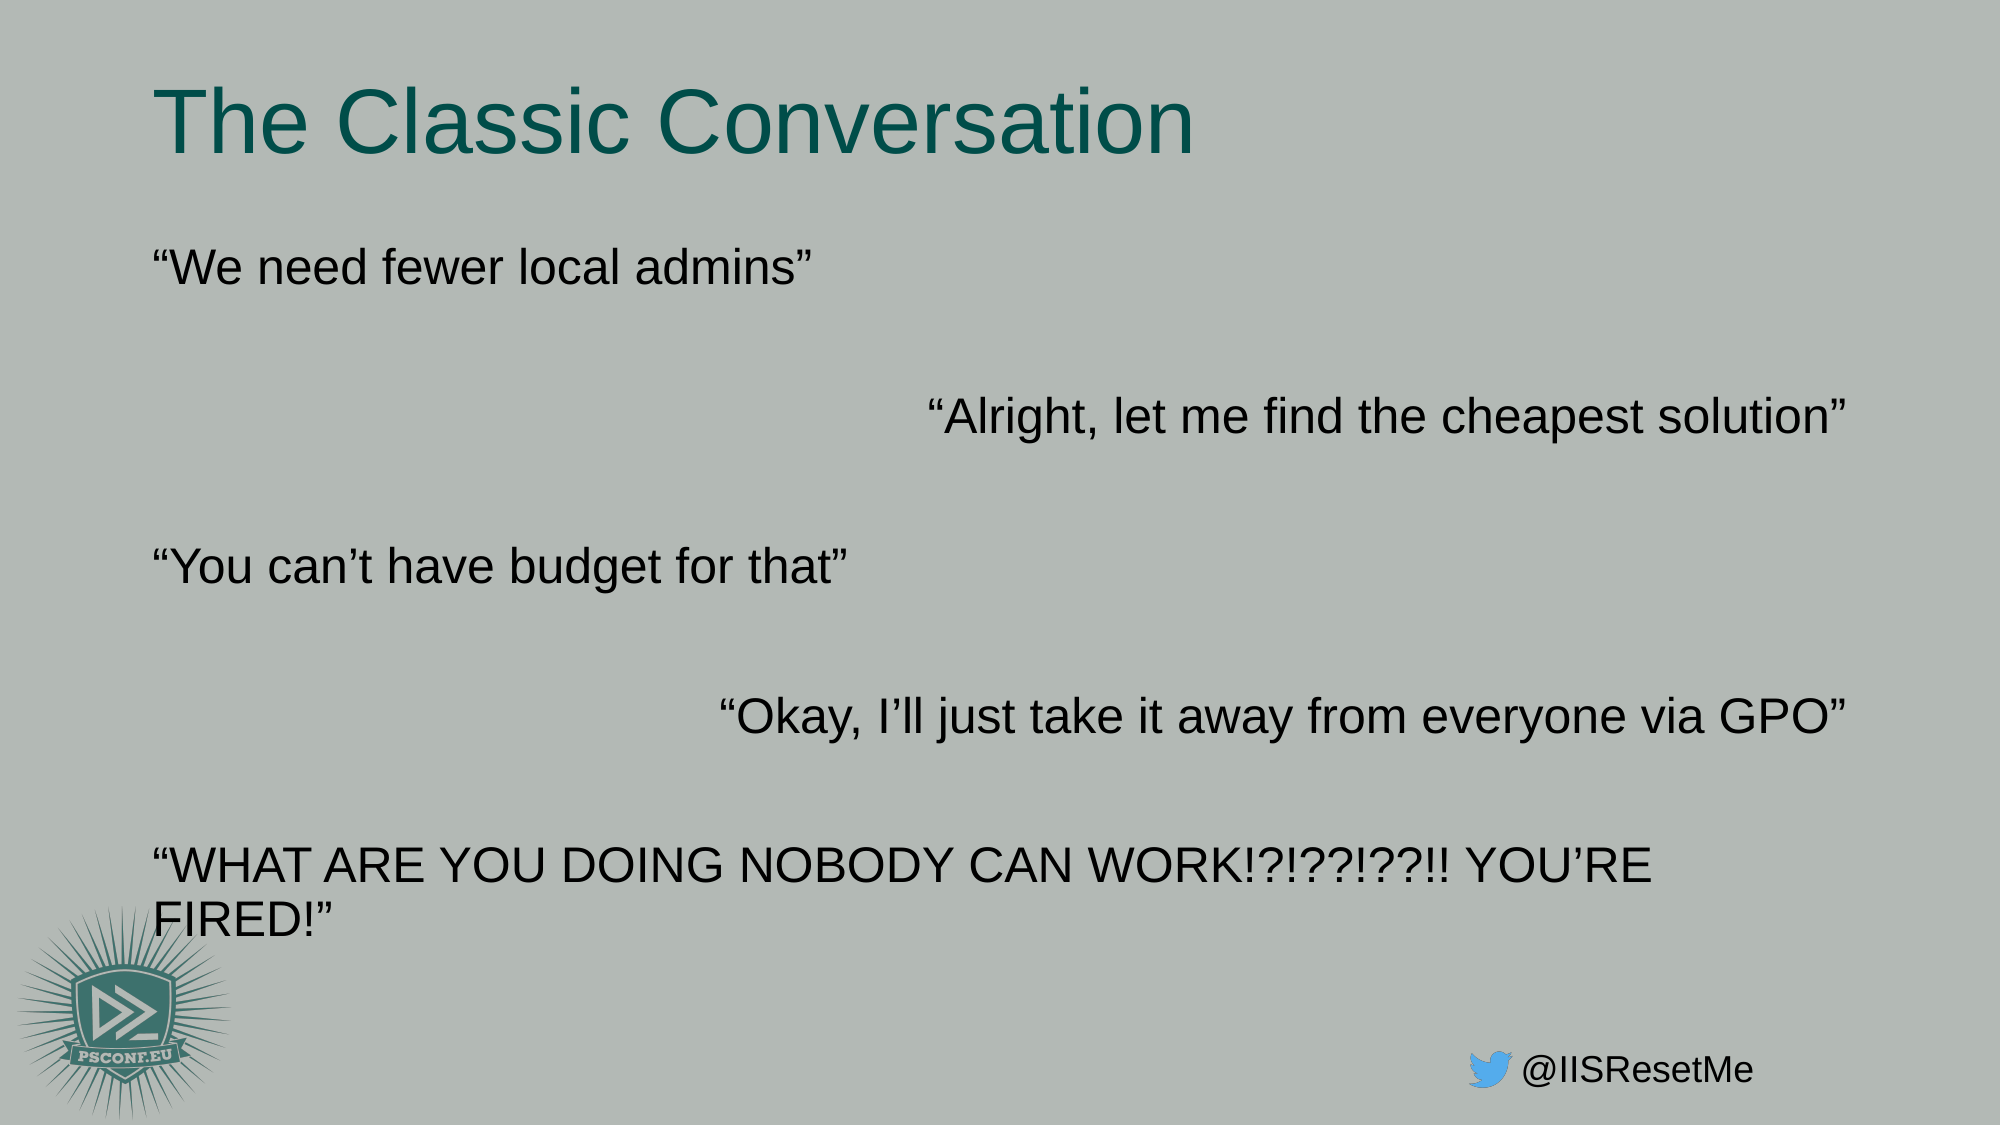

# The Classic Conversation
“We need fewer local admins”

“Alright, let me find the cheapest solution”

“You can’t have budget for that”

“Okay, I’ll just take it away from everyone via GPO”

“WHAT ARE YOU DOING NOBODY CAN WORK!?!??!??!! YOU’RE FIRED!”

@IISResetMe